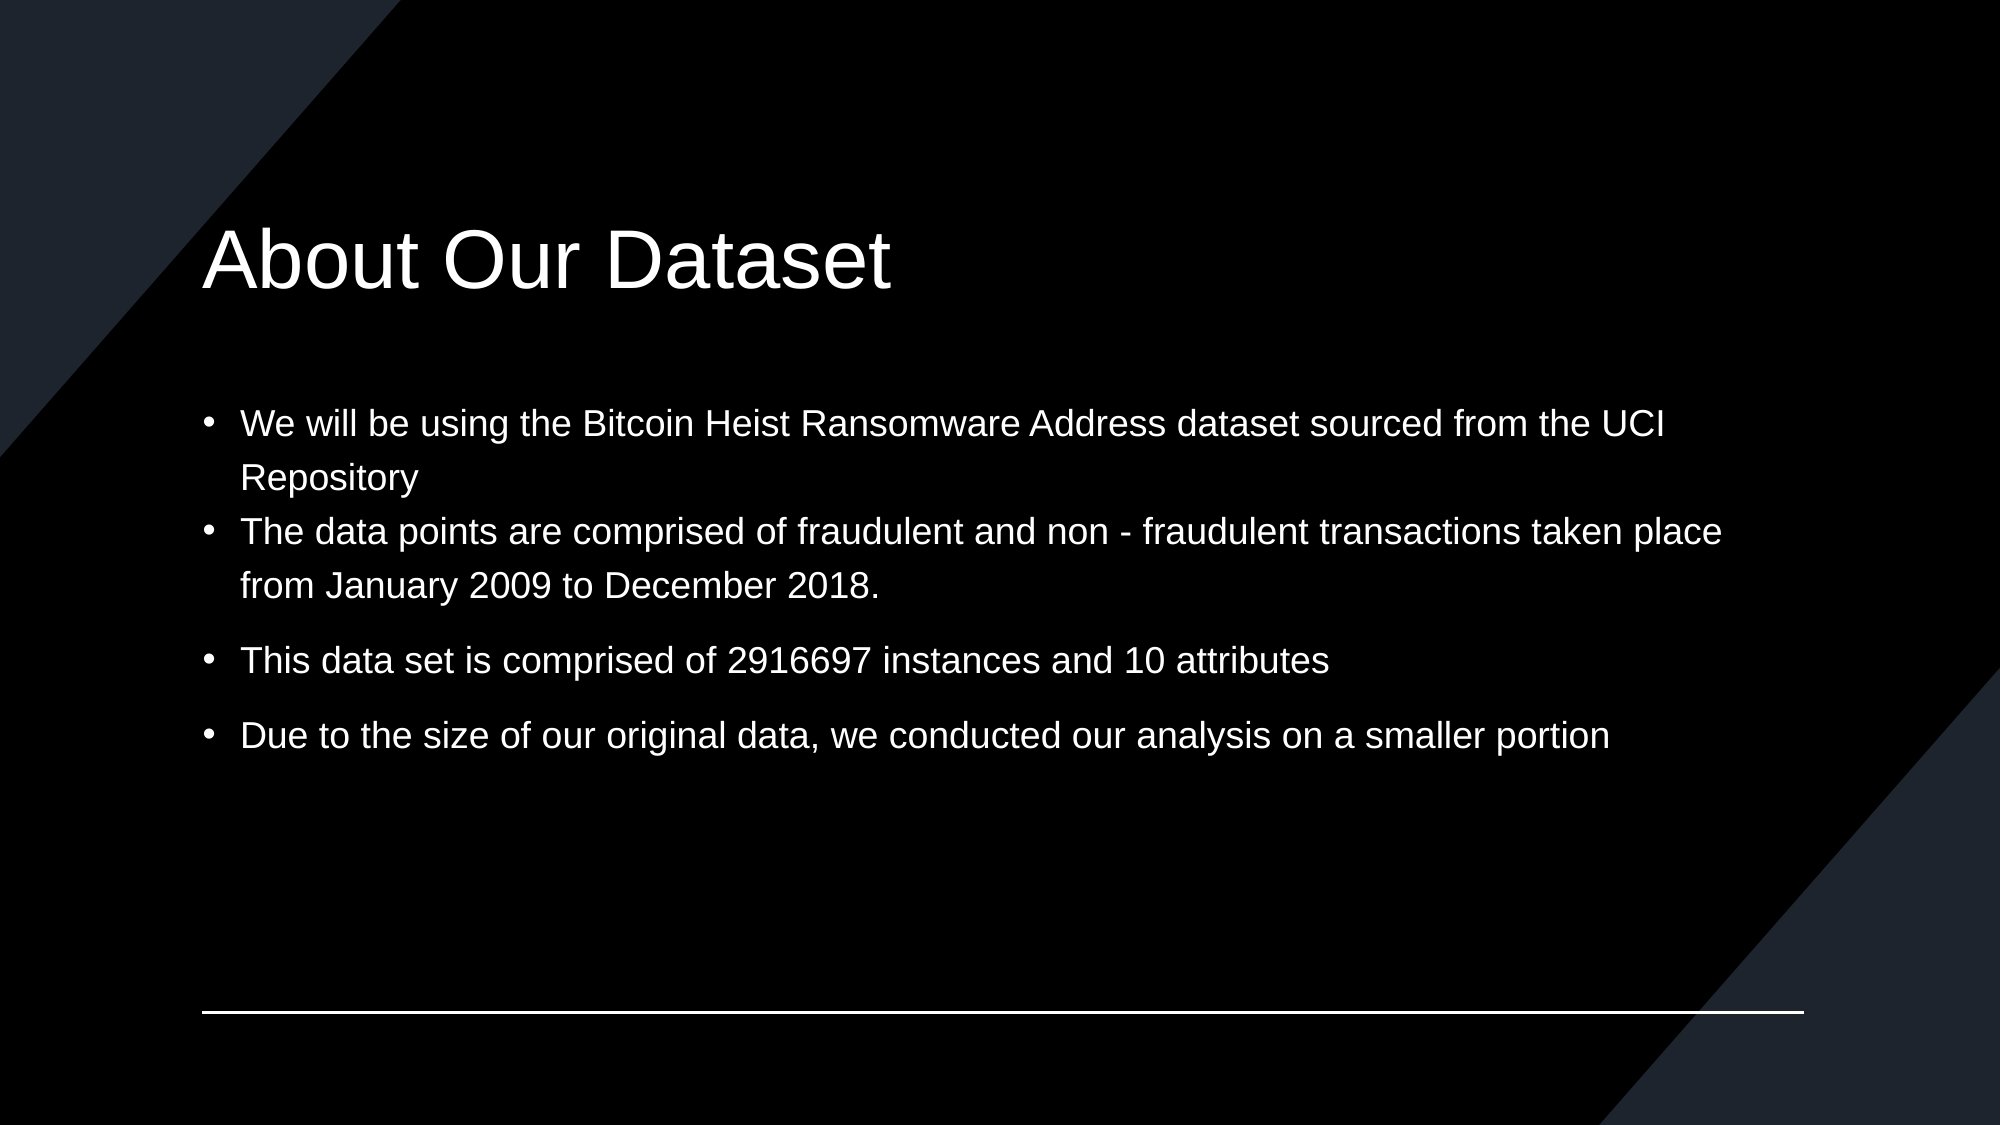

# About Our Dataset
We will be using the Bitcoin Heist Ransomware Address dataset sourced from the UCI Repository
The data points are comprised of fraudulent and non - fraudulent transactions taken place from January 2009 to December 2018.
This data set is comprised of 2916697 instances and 10 attributes
Due to the size of our original data, we conducted our analysis on a smaller portion